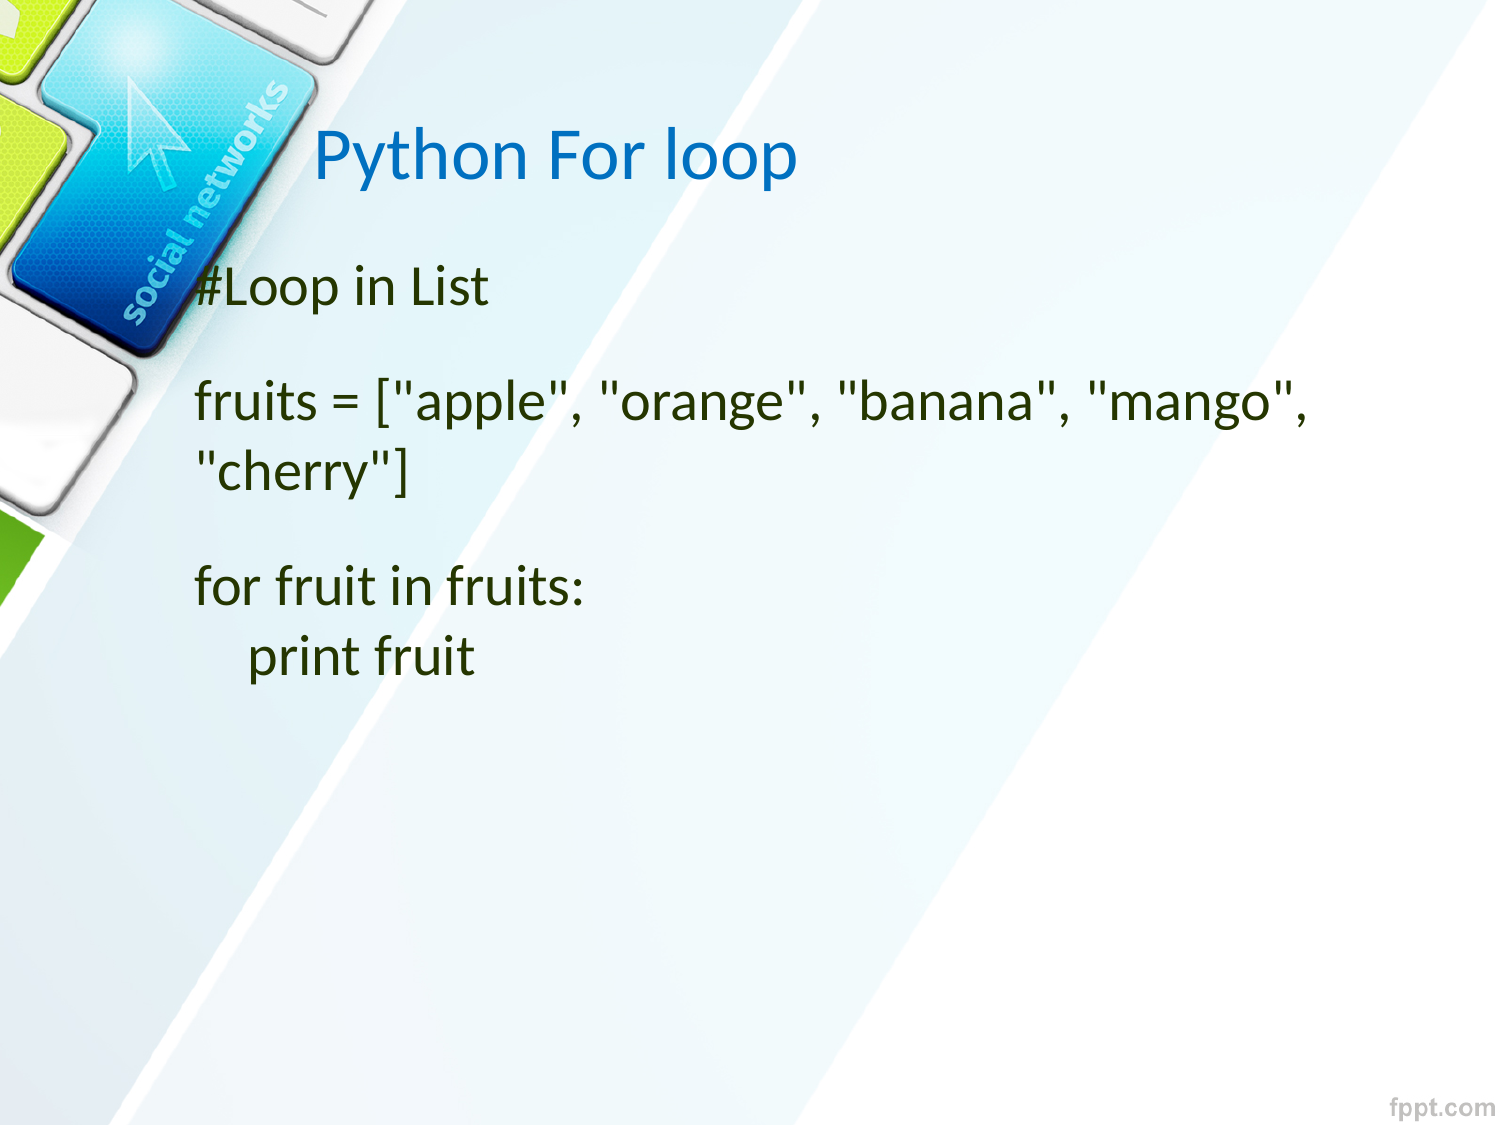

Python For loop
#Loop in List

fruits = ["apple", "orange", "banana", "mango", "cherry"]

for fruit in fruits:
    print fruit